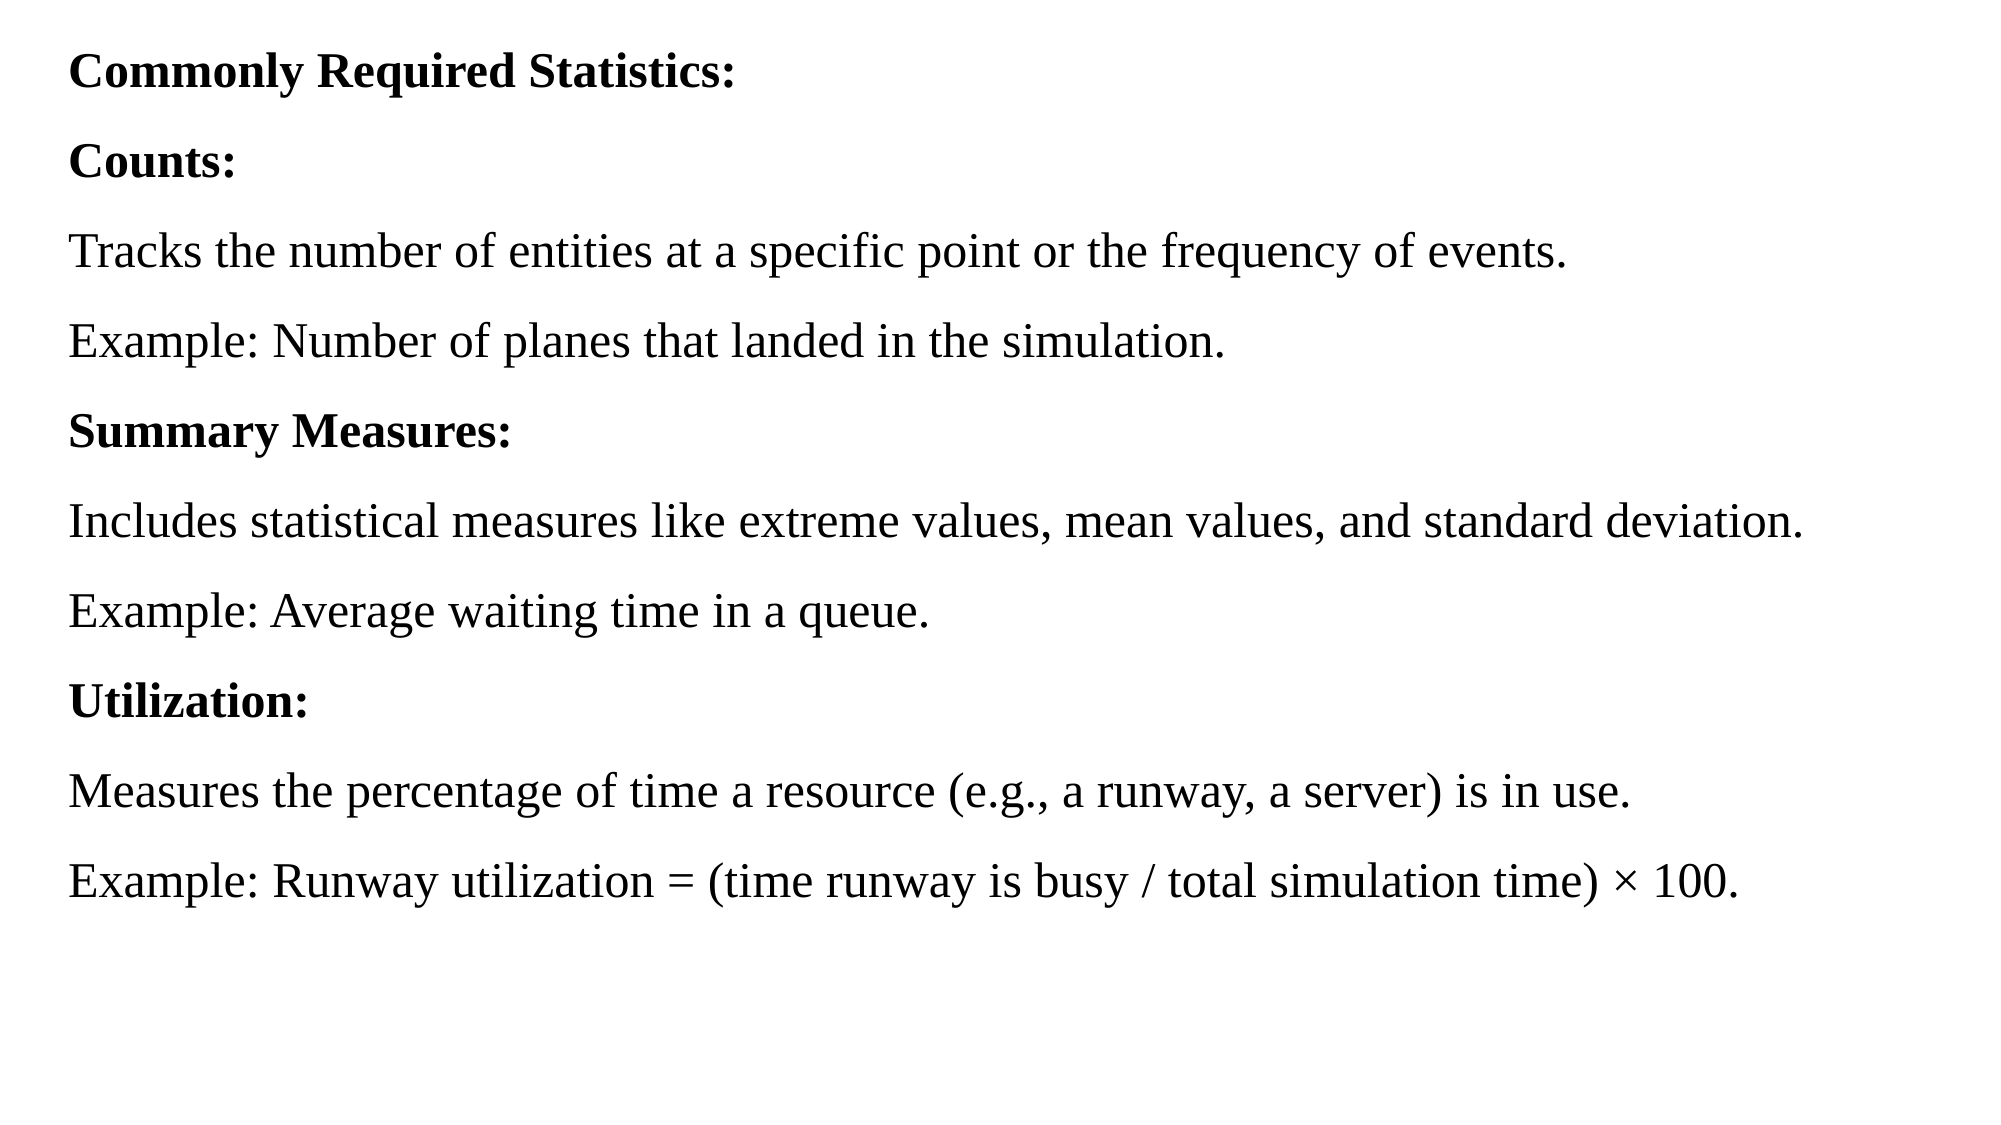

Commonly Required Statistics:
Counts:
Tracks the number of entities at a specific point or the frequency of events.
Example: Number of planes that landed in the simulation.
Summary Measures:
Includes statistical measures like extreme values, mean values, and standard deviation.
Example: Average waiting time in a queue.
Utilization:
Measures the percentage of time a resource (e.g., a runway, a server) is in use.
Example: Runway utilization = (time runway is busy / total simulation time) × 100.